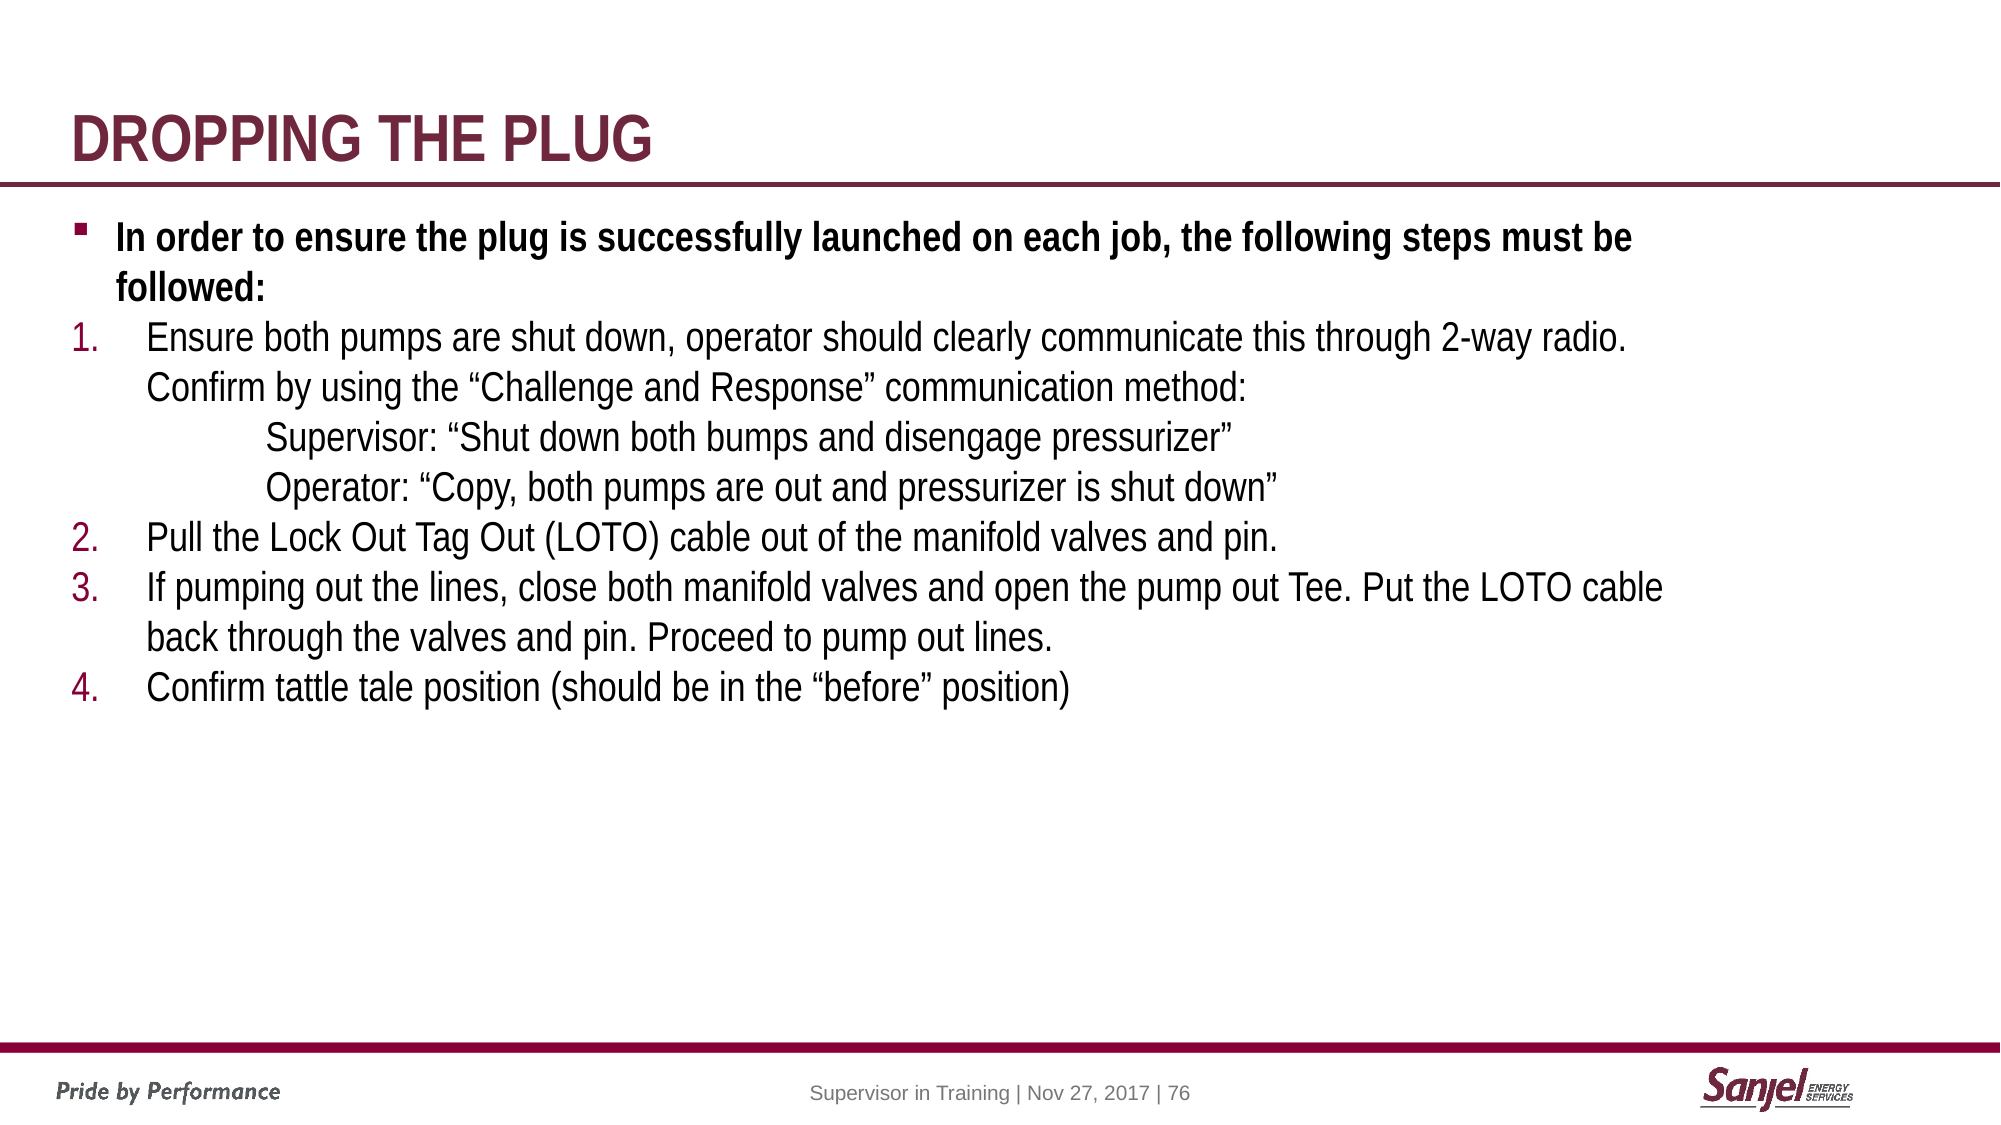

# Dropping the plug
In order to ensure the plug is successfully launched on each job, the following steps must be followed:
Ensure both pumps are shut down, operator should clearly communicate this through 2-way radio. Confirm by using the “Challenge and Response” communication method:
	Supervisor: “Shut down both bumps and disengage pressurizer”
	Operator: “Copy, both pumps are out and pressurizer is shut down”
Pull the Lock Out Tag Out (LOTO) cable out of the manifold valves and pin.
If pumping out the lines, close both manifold valves and open the pump out Tee. Put the LOTO cable back through the valves and pin. Proceed to pump out lines.
Confirm tattle tale position (should be in the “before” position)